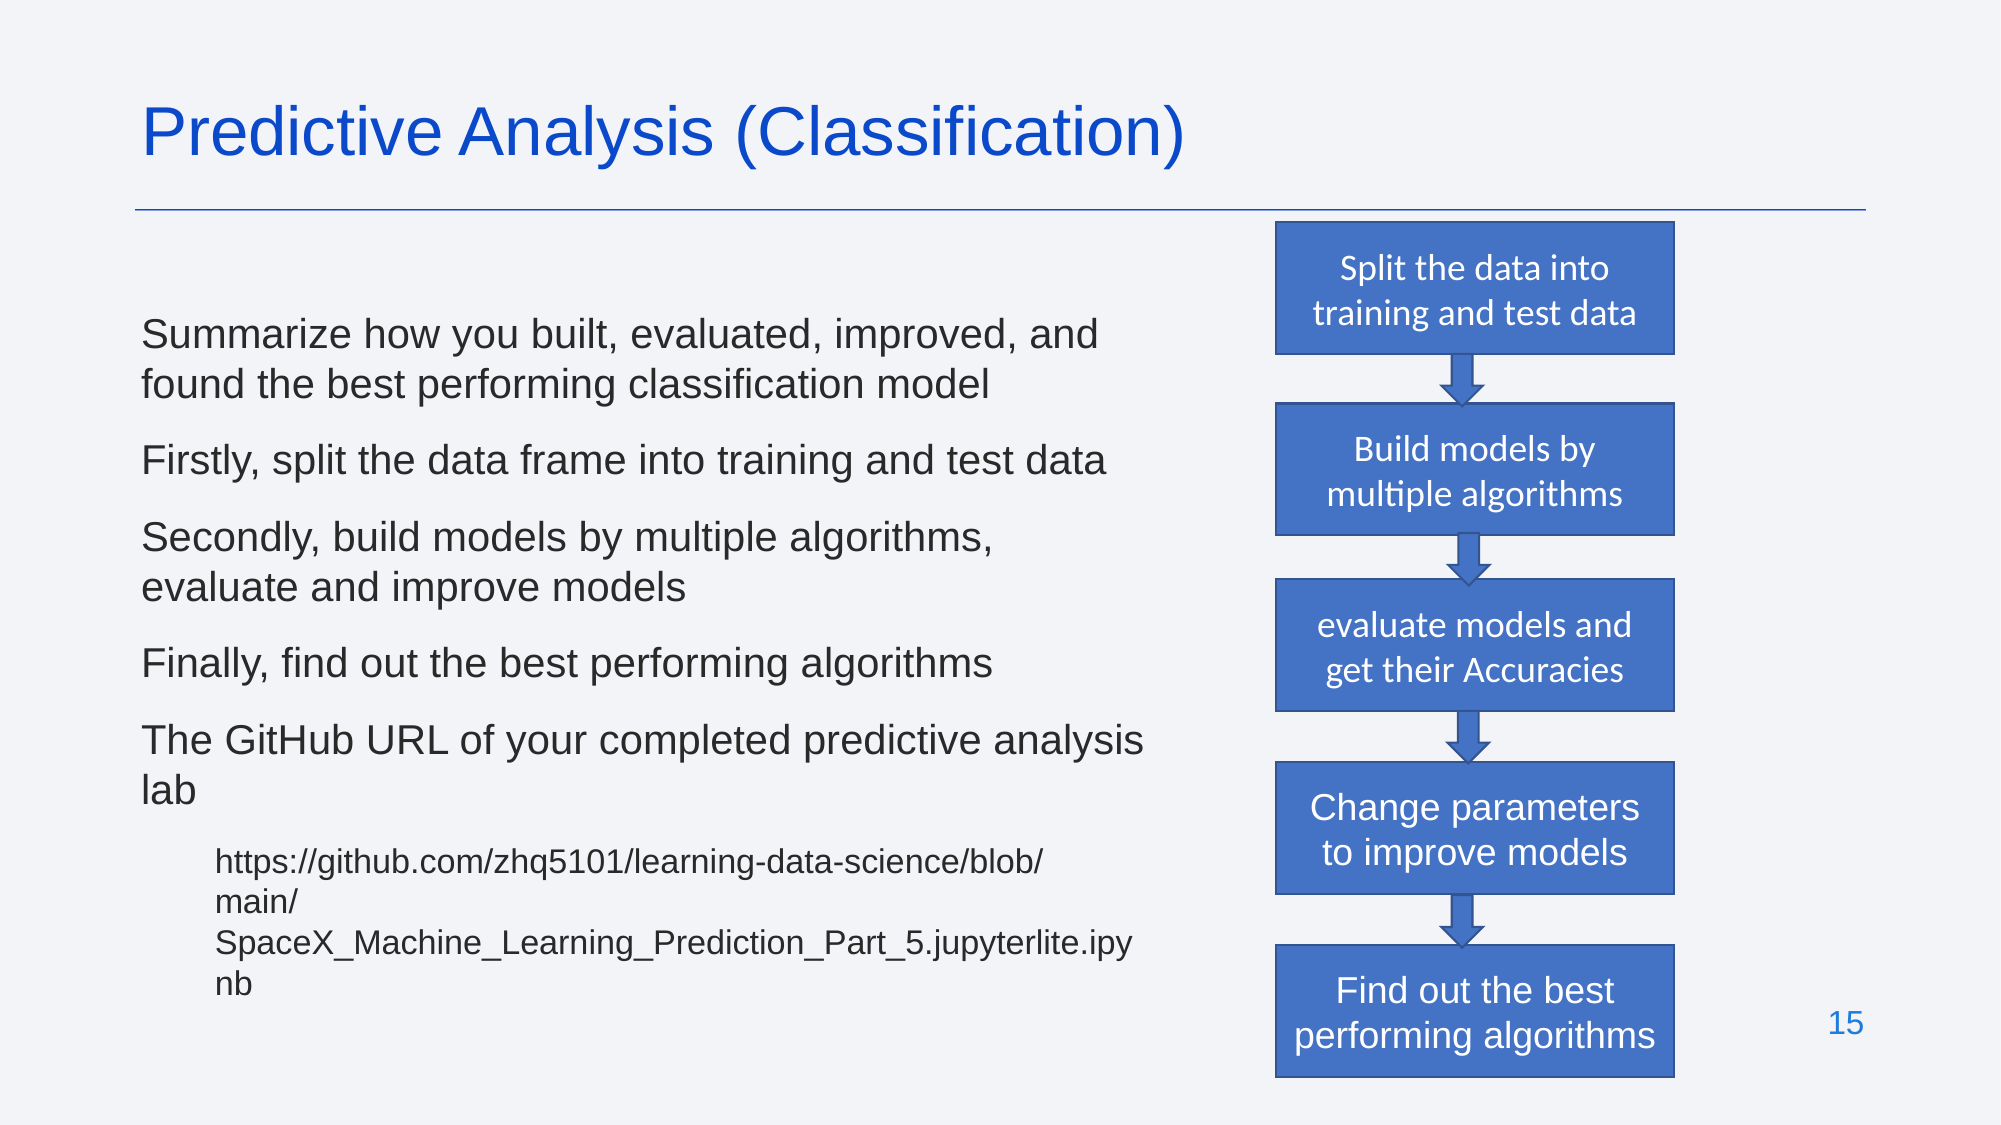

Predictive Analysis (Classification)
Split the data into training and test data

Build models by multiple algorithms

evaluate models and get their Accuracies

Change parameters to improve models

Find out the best performing algorithms
Summarize how you built, evaluated, improved, and found the best performing classification model
Firstly, split the data frame into training and test data
Secondly, build models by multiple algorithms, evaluate and improve models
Finally, find out the best performing algorithms
The GitHub URL of your completed predictive analysis lab
https://github.com/zhq5101/learning-data-science/blob/main/SpaceX_Machine_Learning_Prediction_Part_5.jupyterlite.ipynb

15